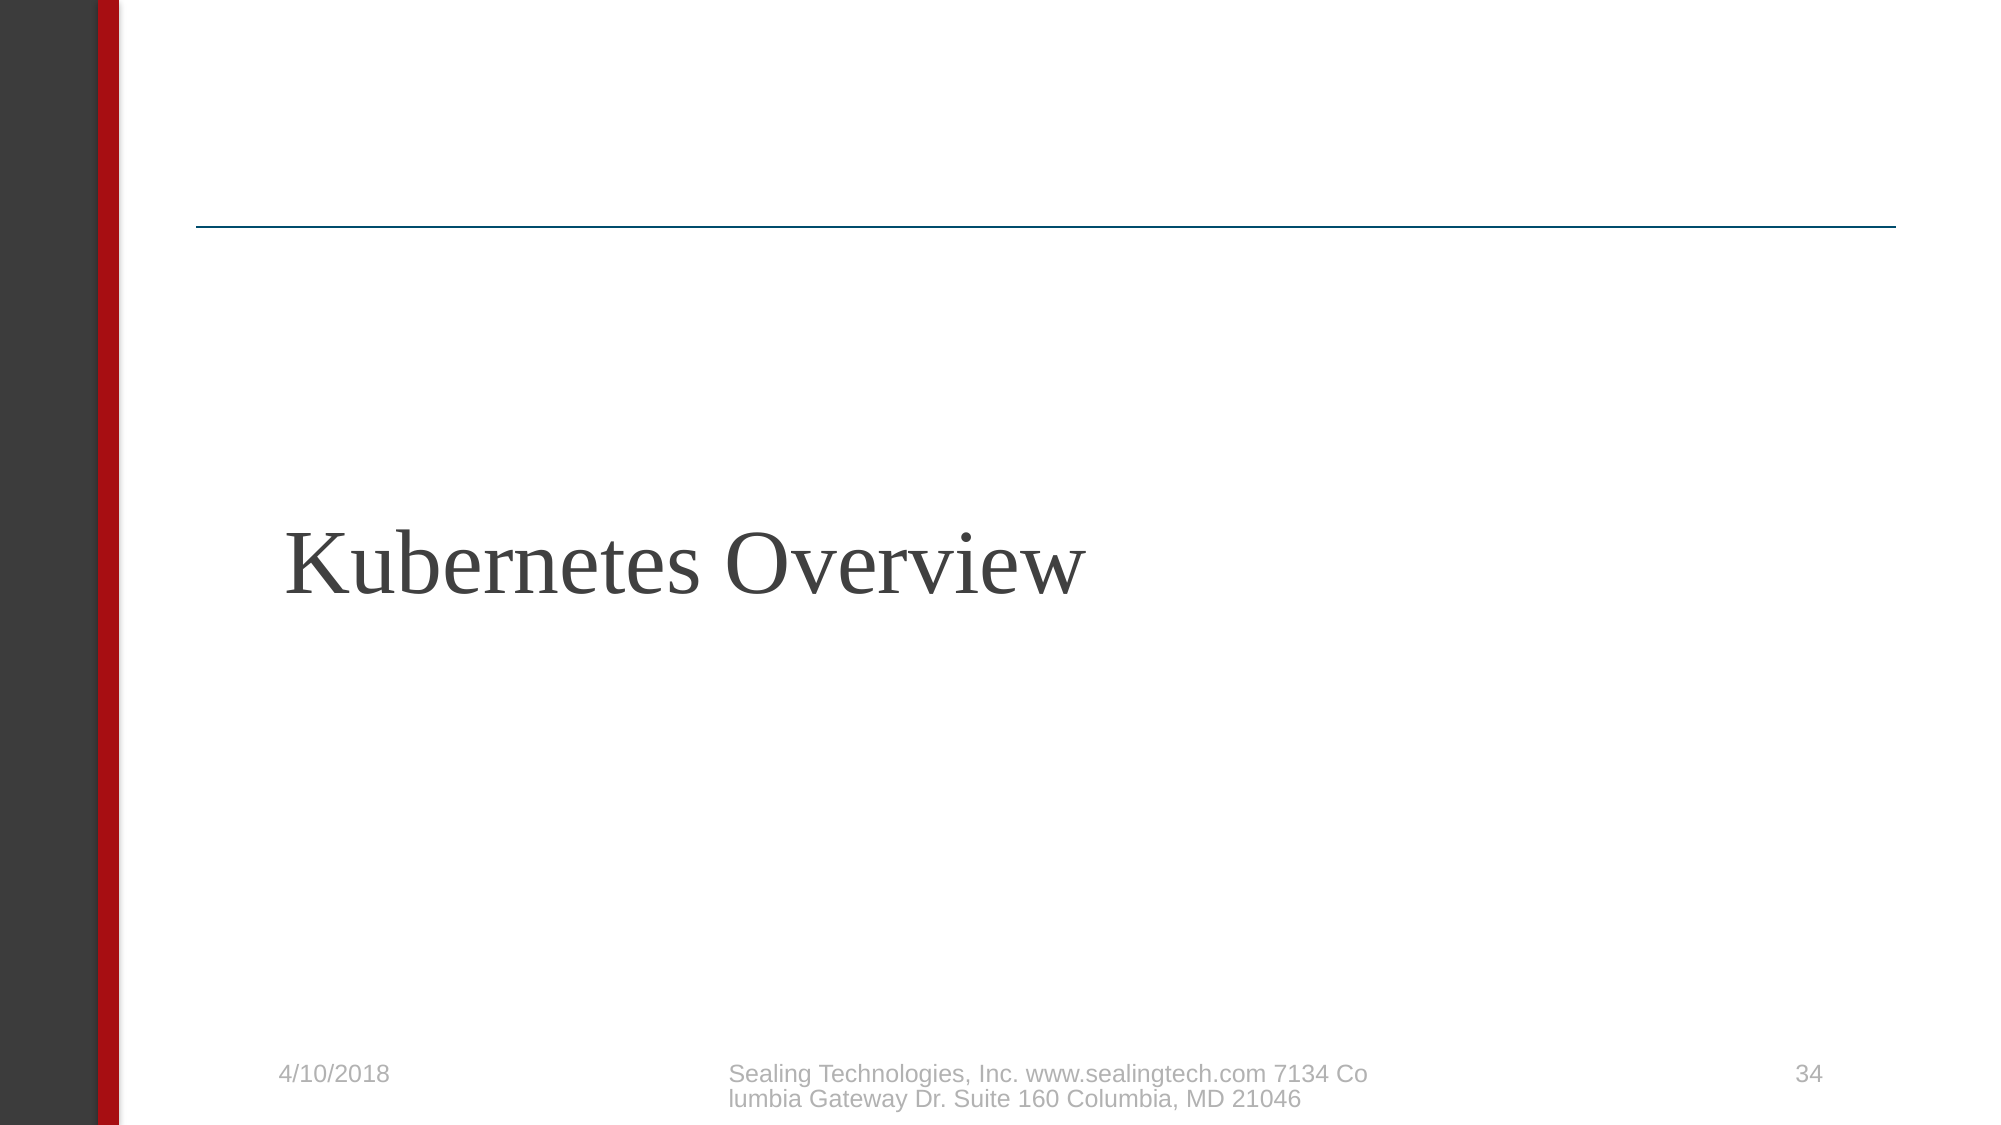

# Kubernetes Overview
Sealing Technologies, Inc. www.sealingtech.com 7134 Columbia Gateway Dr. Suite 160 Columbia, MD 21046
4/10/2018
34